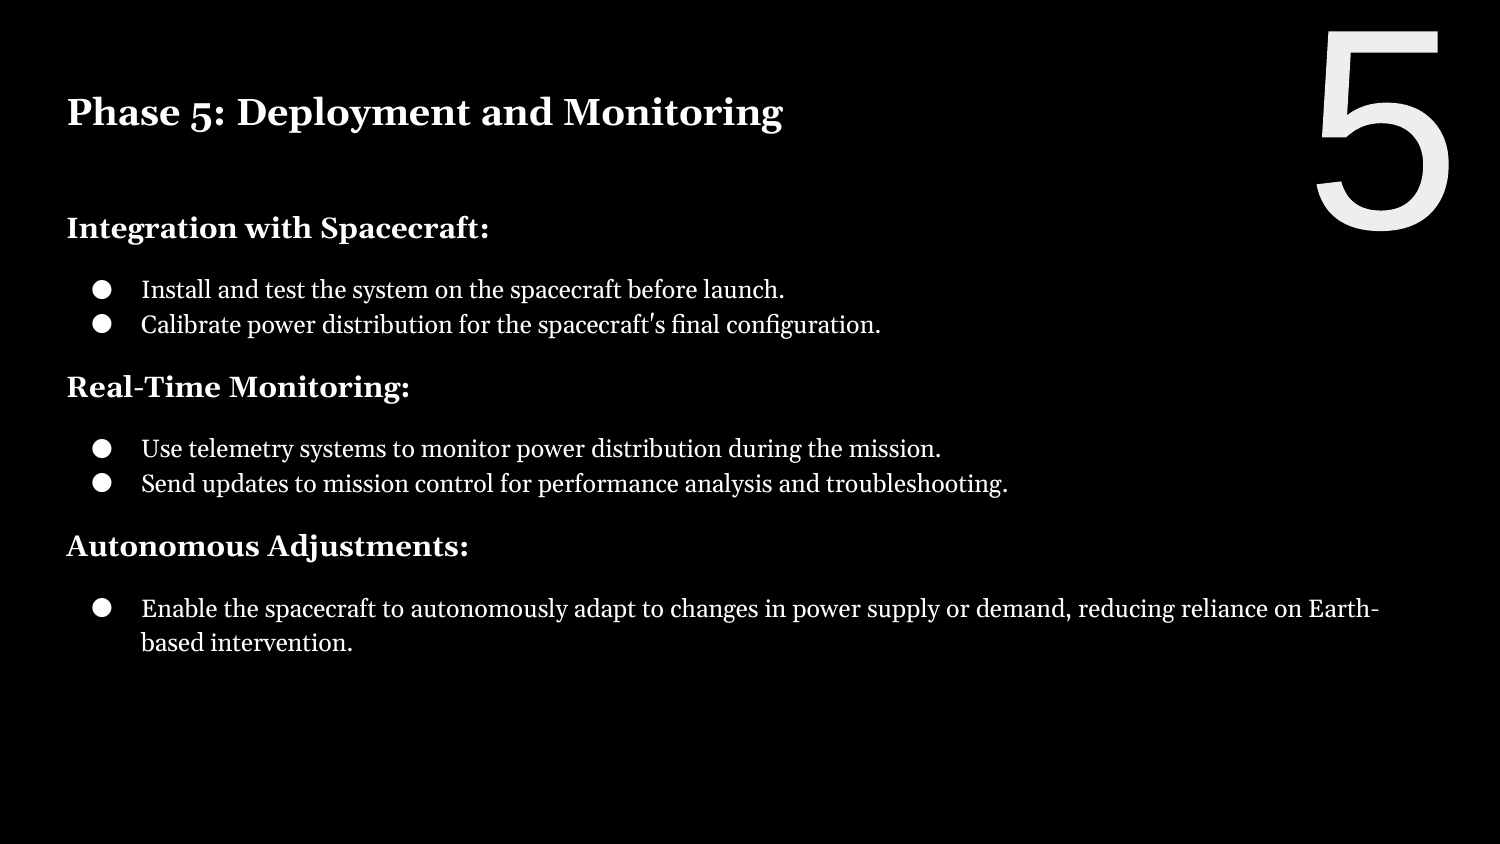

5
# Phase 5: Deployment and Monitoring
Integration with Spacecraft:
Install and test the system on the spacecraft before launch.
Calibrate power distribution for the spacecraft's final configuration.
Real-Time Monitoring:
Use telemetry systems to monitor power distribution during the mission.
Send updates to mission control for performance analysis and troubleshooting.
Autonomous Adjustments:
Enable the spacecraft to autonomously adapt to changes in power supply or demand, reducing reliance on Earth-based intervention.